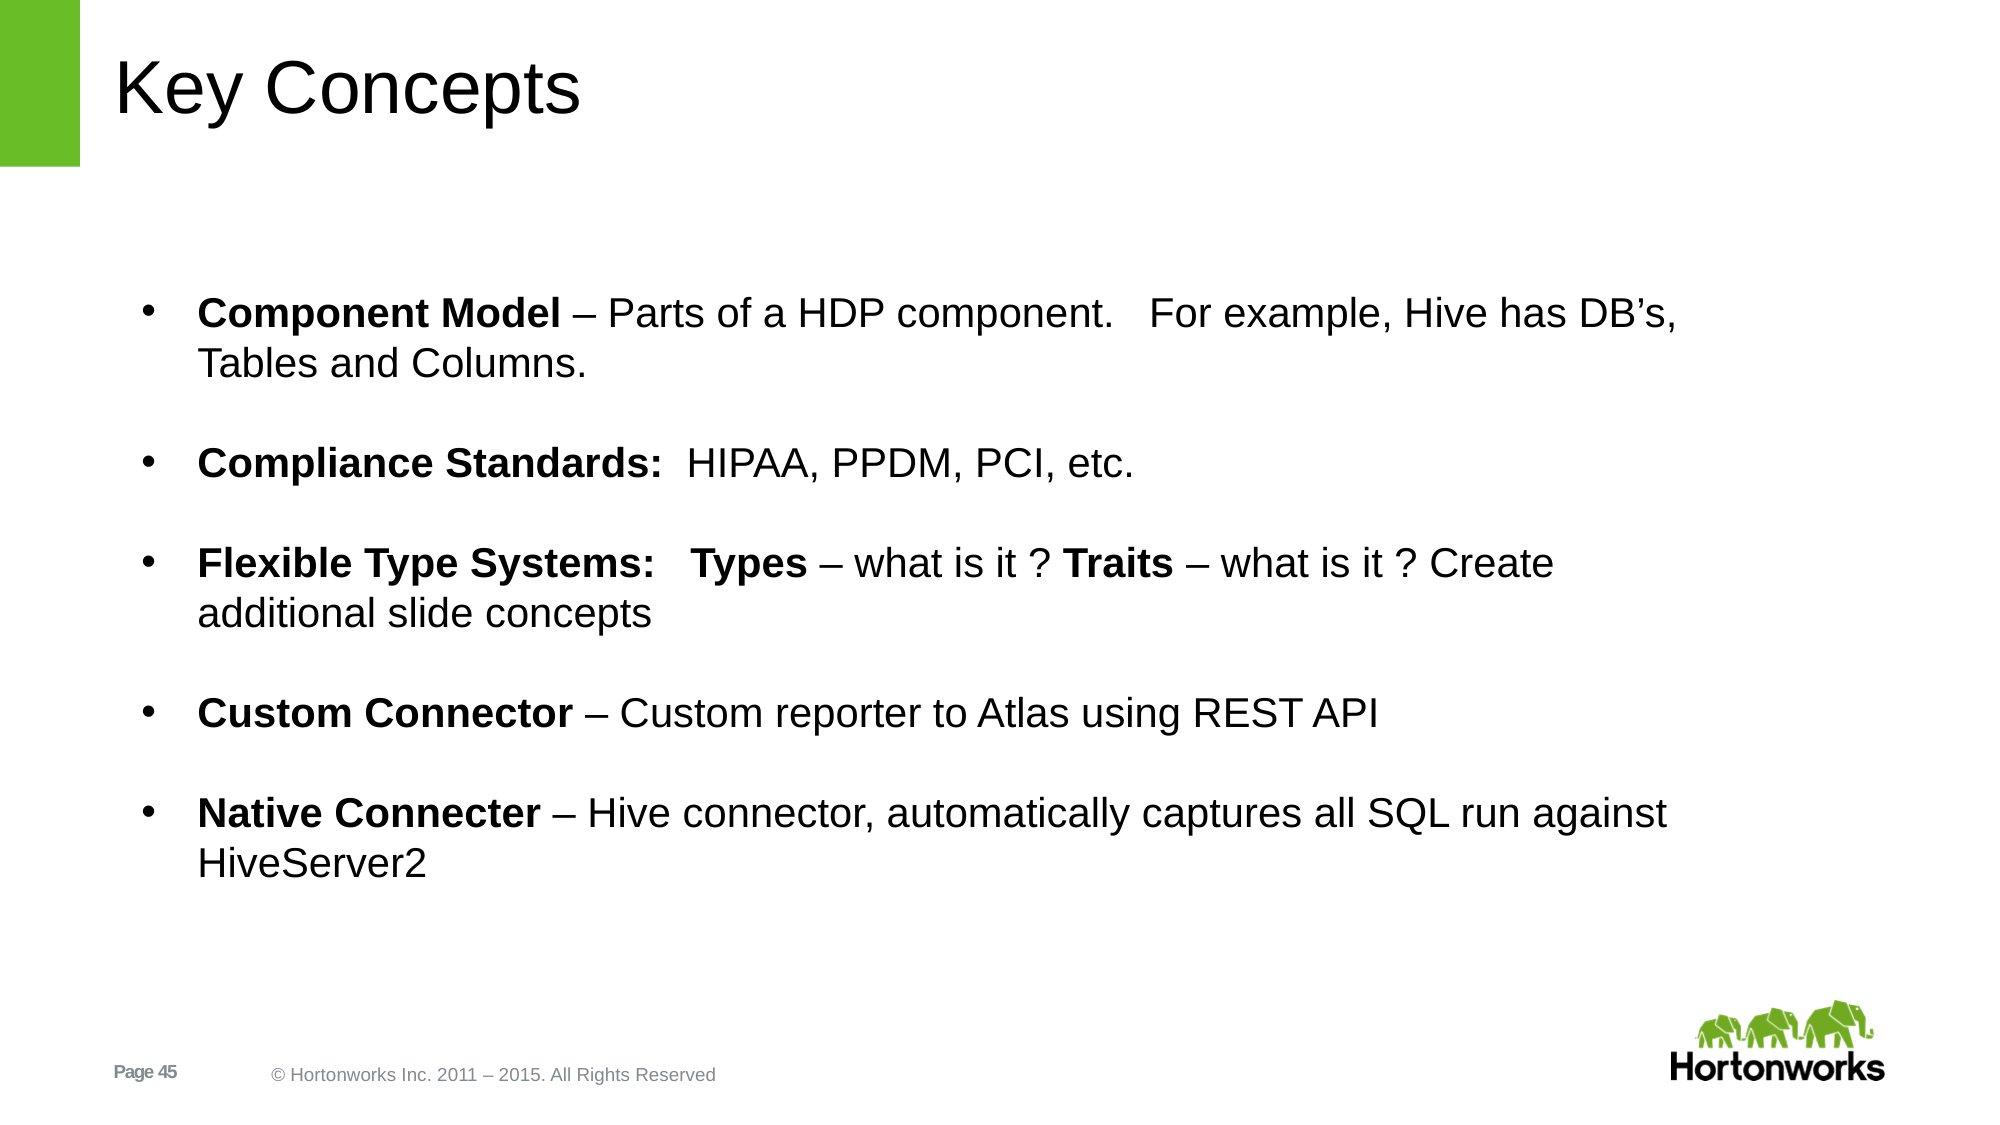

# Key Concepts

Component Model – Parts of a HDP component.   For example, Hive has DB’s, Tables and Columns.

Compliance Standards:  HIPAA, PPDM, PCI, etc.

Flexible Type Systems:   Types – what is it ? Traits – what is it ? Create additional slide concepts

Custom Connector – Custom reporter to Atlas using REST API

Native Connecter – Hive connector, automatically captures all SQL run against HiveServer2